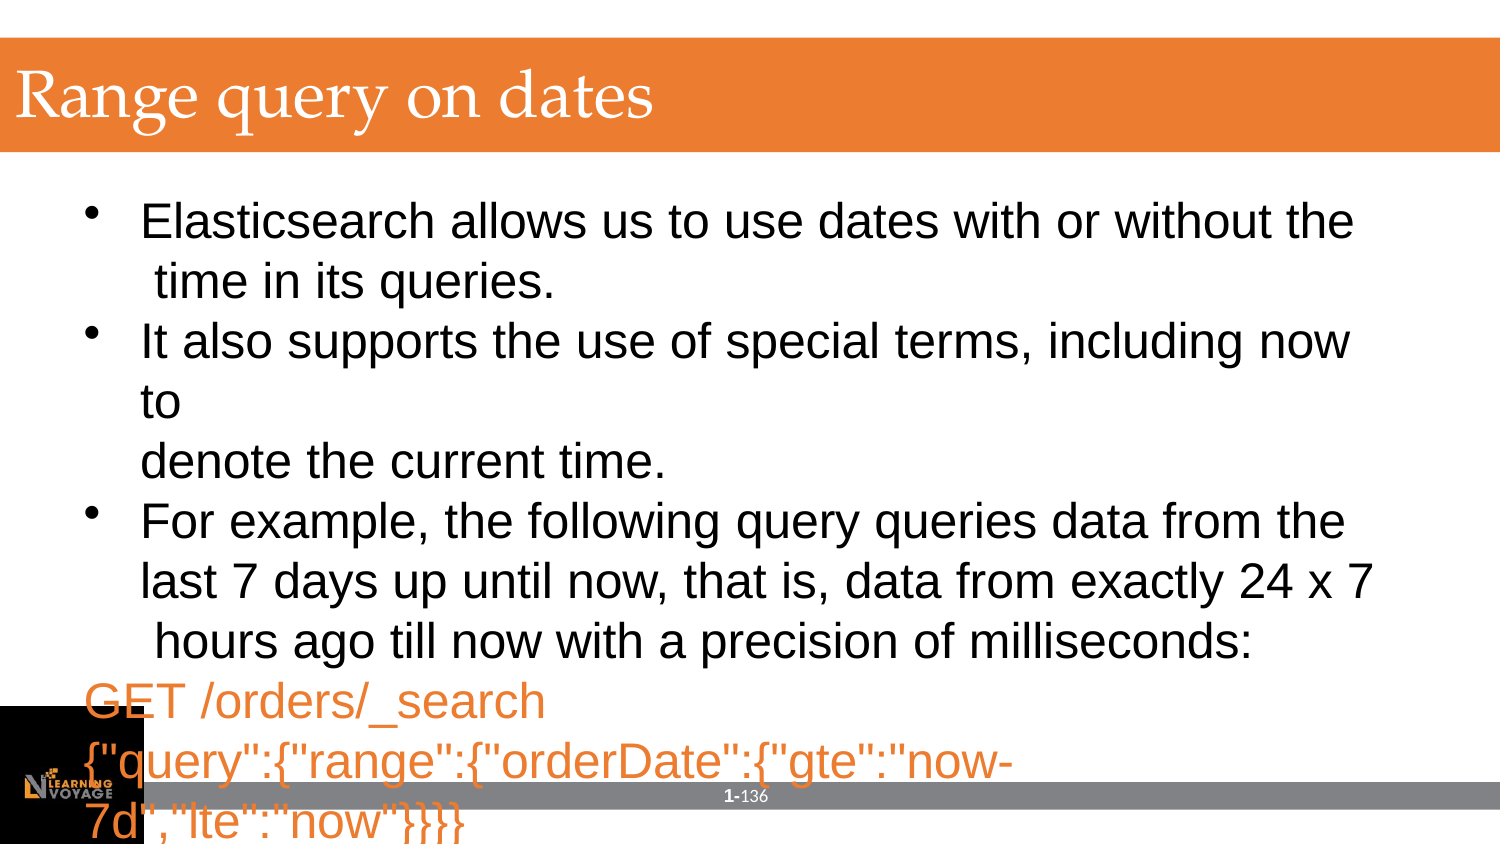

# Range query on dates
Elasticsearch allows us to use dates with or without the  time in its queries.
It also supports the use of special terms, including now to
denote the current time.
For example, the following query queries data from the  last 7 days up until now, that is, data from exactly 24 x 7  hours ago till now with a precision of milliseconds:
GET /orders/_search
{"query":{"range":{"orderDate":{"gte":"now-7d","lte":"now"}}}}
1-136